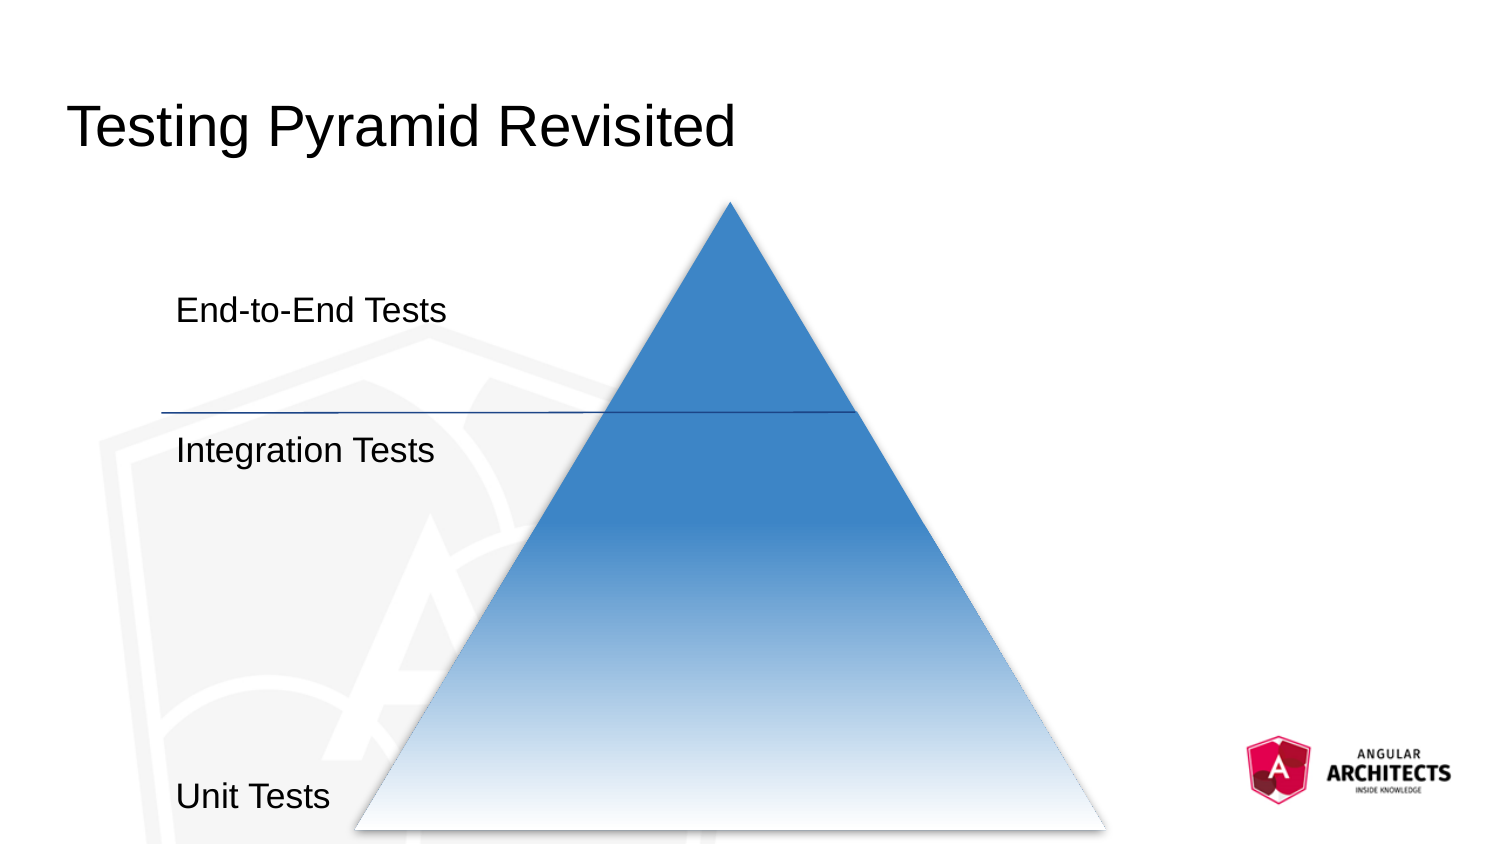

# Testing Pyramid Revisited

End-to-End Tests

Integration Tests
Unit Tests